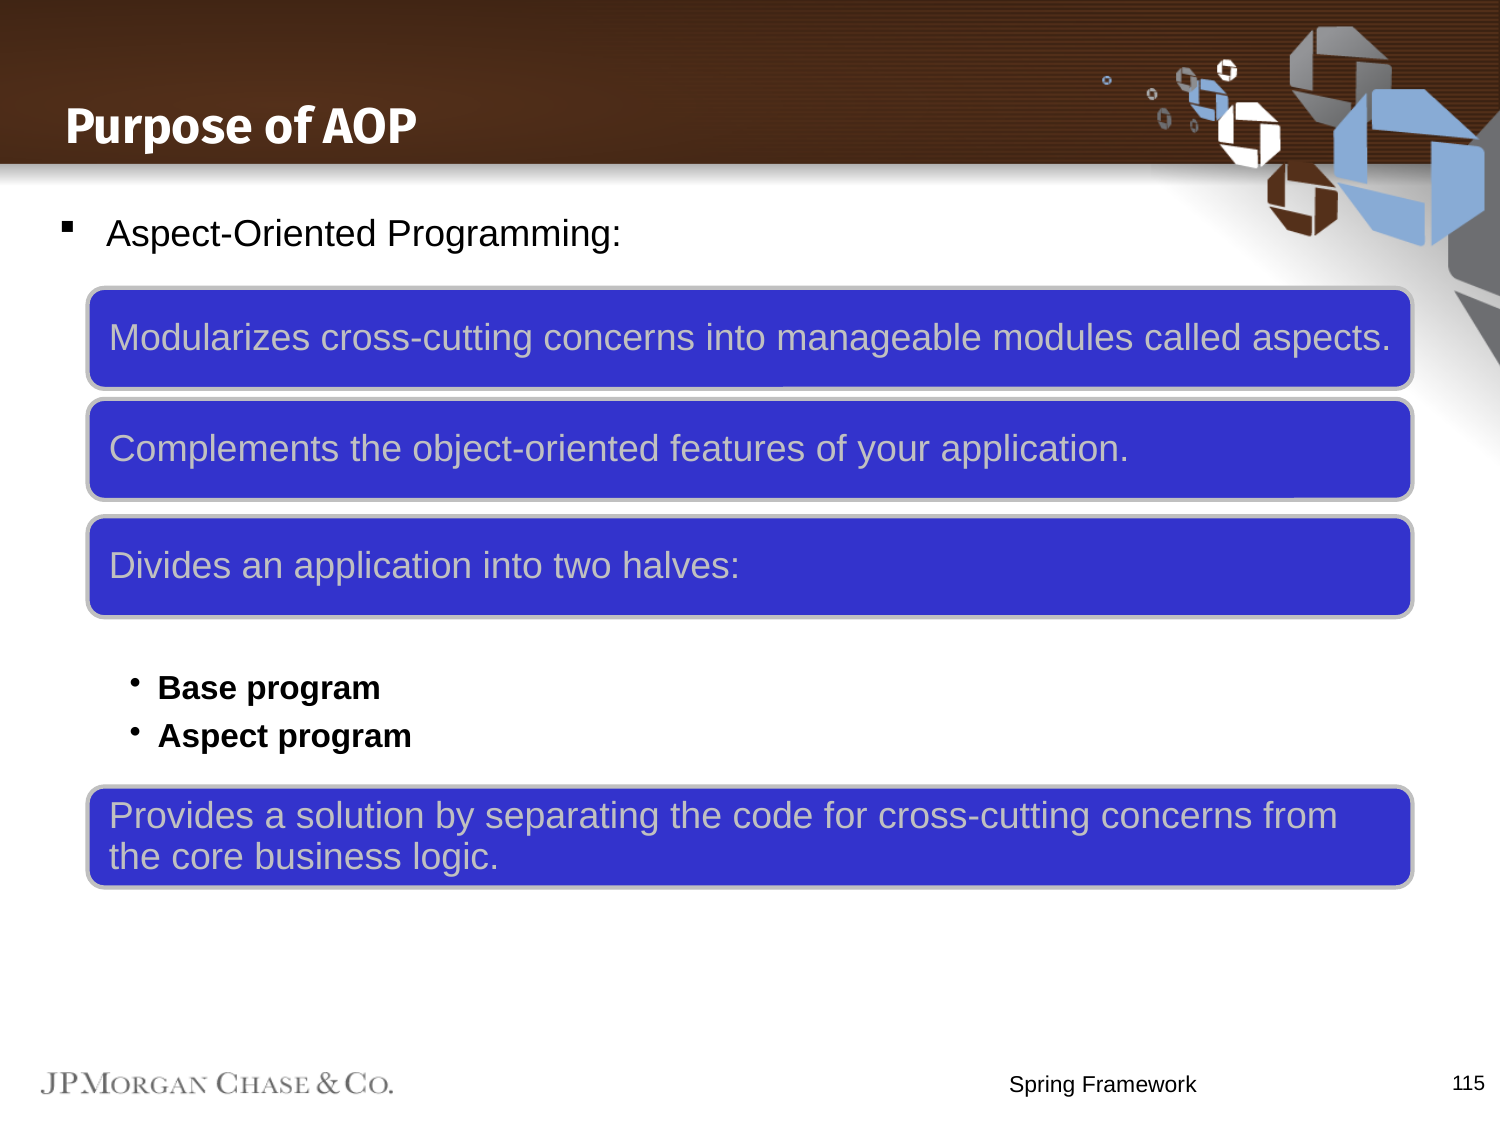

Purpose of AOP
Aspect-Oriented Programming:

Modularizes cross-cutting concerns into manageable modules called aspects.
Complements the object-oriented features of your application.
Divides an application into two halves:
Base program
Aspect program
Provides a solution by separating the code for cross-cutting concerns from the core business logic.
Spring Framework
115